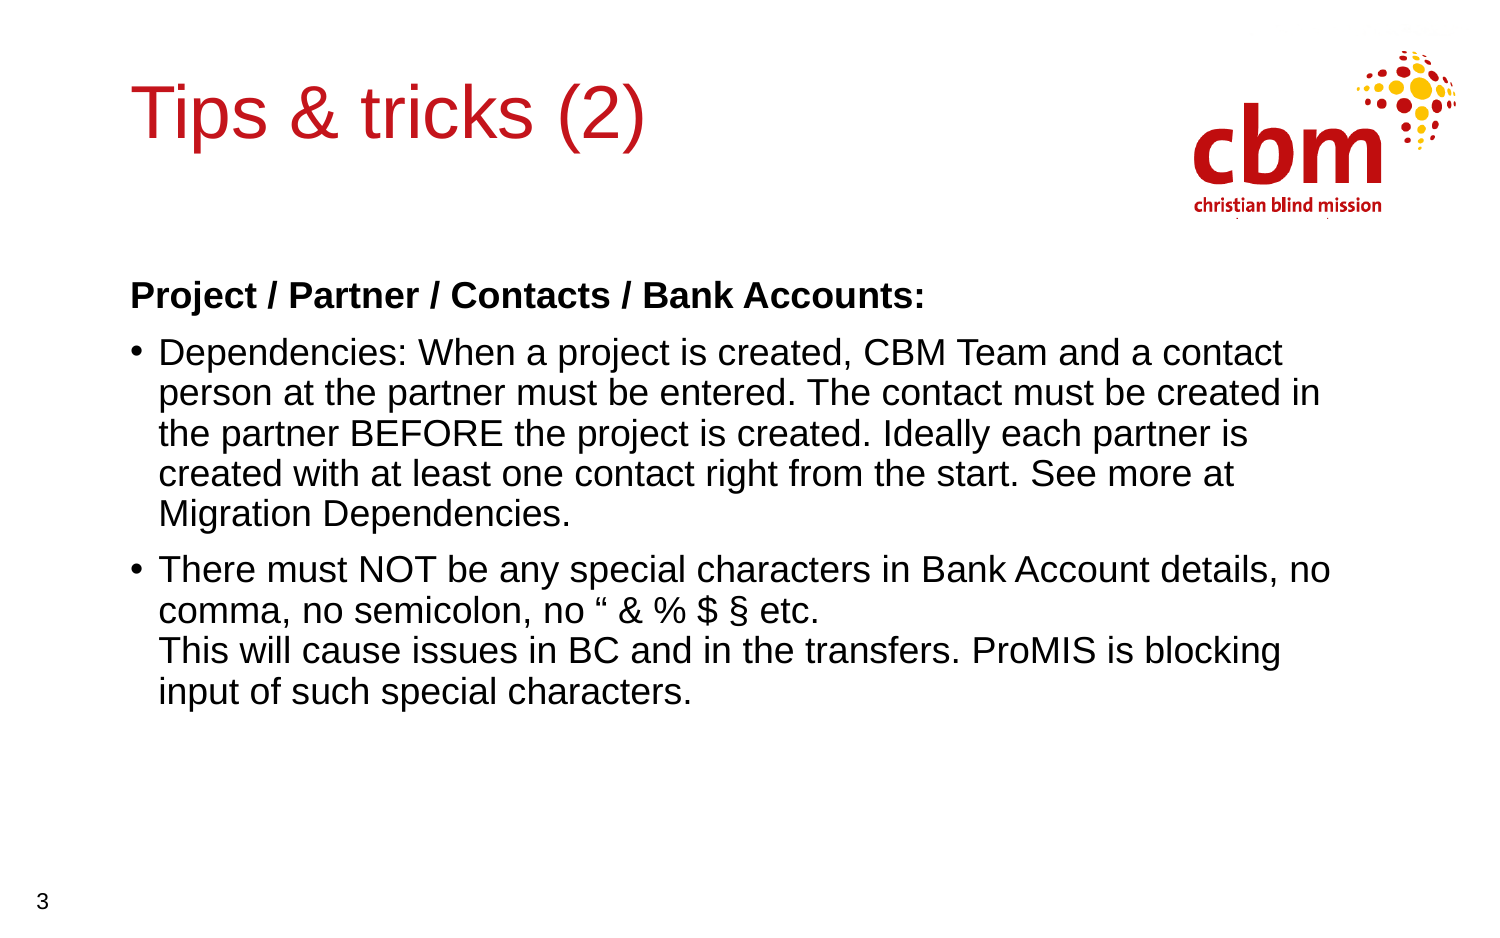

# Tips & tricks (2)
Project / Partner / Contacts / Bank Accounts:
Dependencies: When a project is created, CBM Team and a contact person at the partner must be entered. The contact must be created in the partner BEFORE the project is created. Ideally each partner is created with at least one contact right from the start. See more at Migration Dependencies.
There must NOT be any special characters in Bank Account details, no comma, no semicolon, no “ & % $ § etc.
This will cause issues in BC and in the transfers. ProMIS is blocking input of such special characters.

3